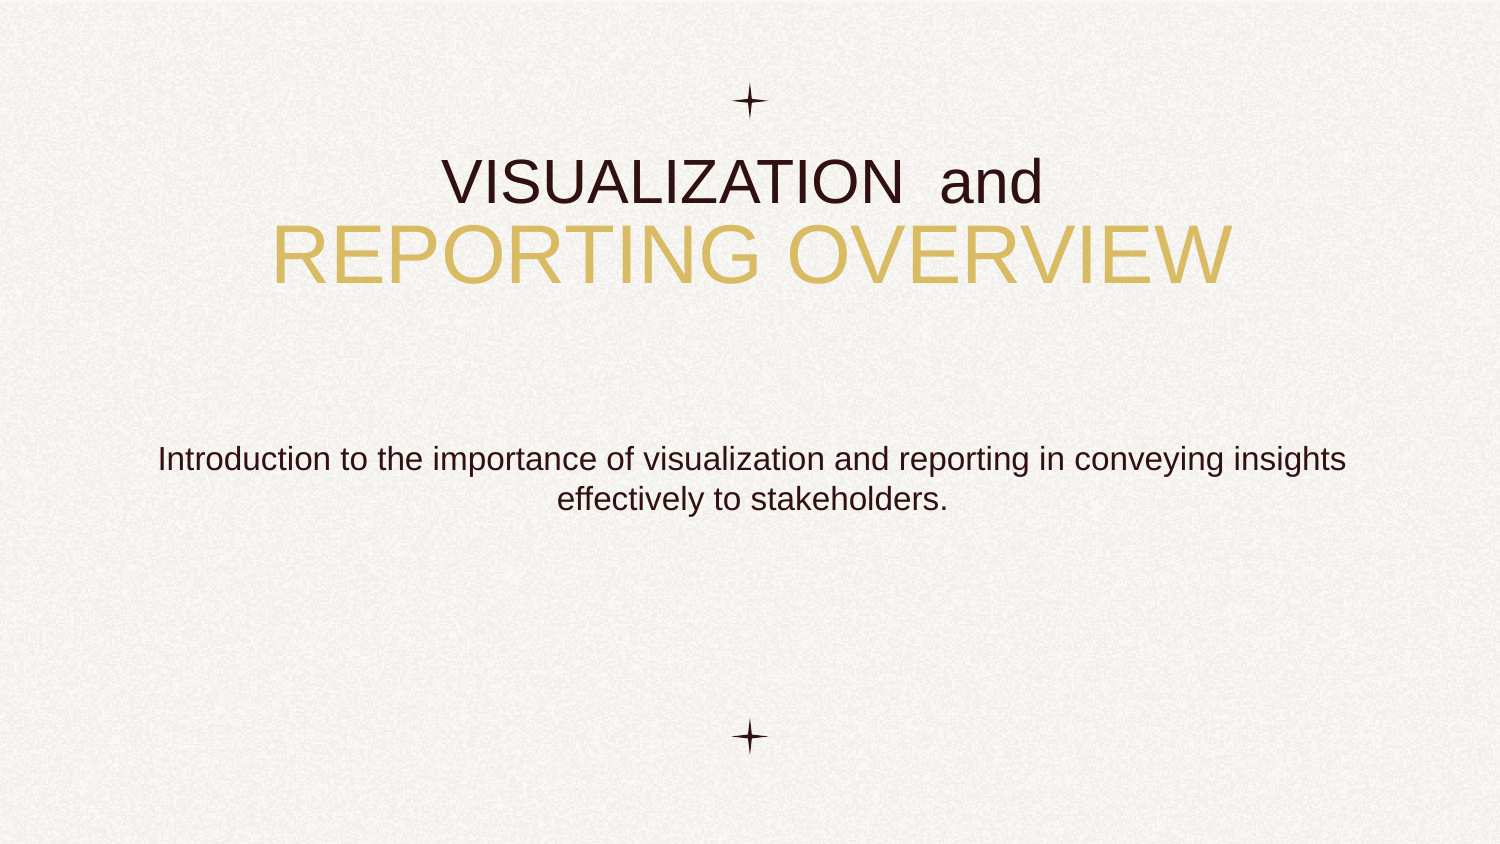

# VISUALIZATION  and REPORTING OVERVIEW
Introduction to the importance of visualization and reporting in conveying insights effectively to stakeholders.